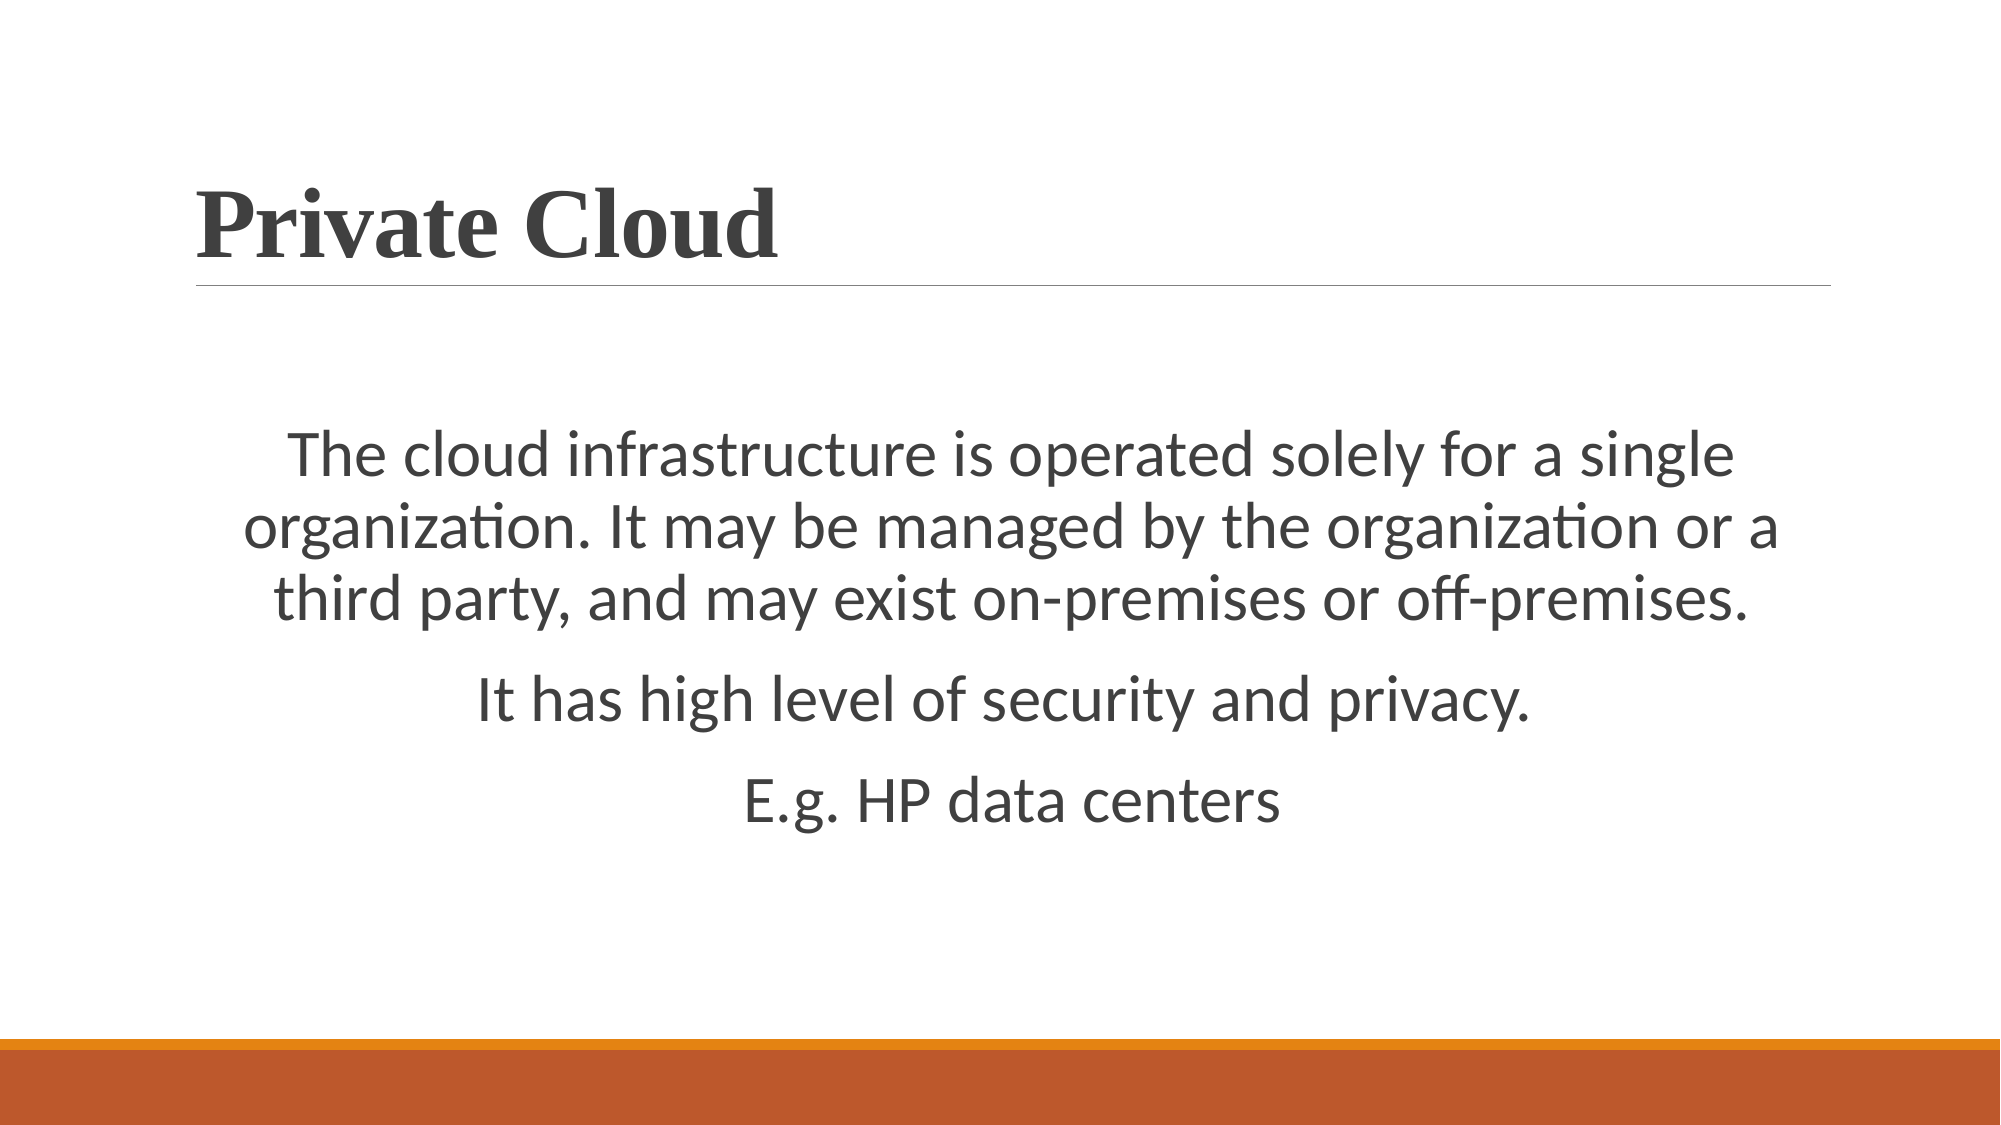

# Private Cloud

The cloud infrastructure is operated solely for a single organization. It may be managed by the organization or a third party, and may exist on-premises or off-premises.
It has high level of security and privacy.
E.g. HP data centers